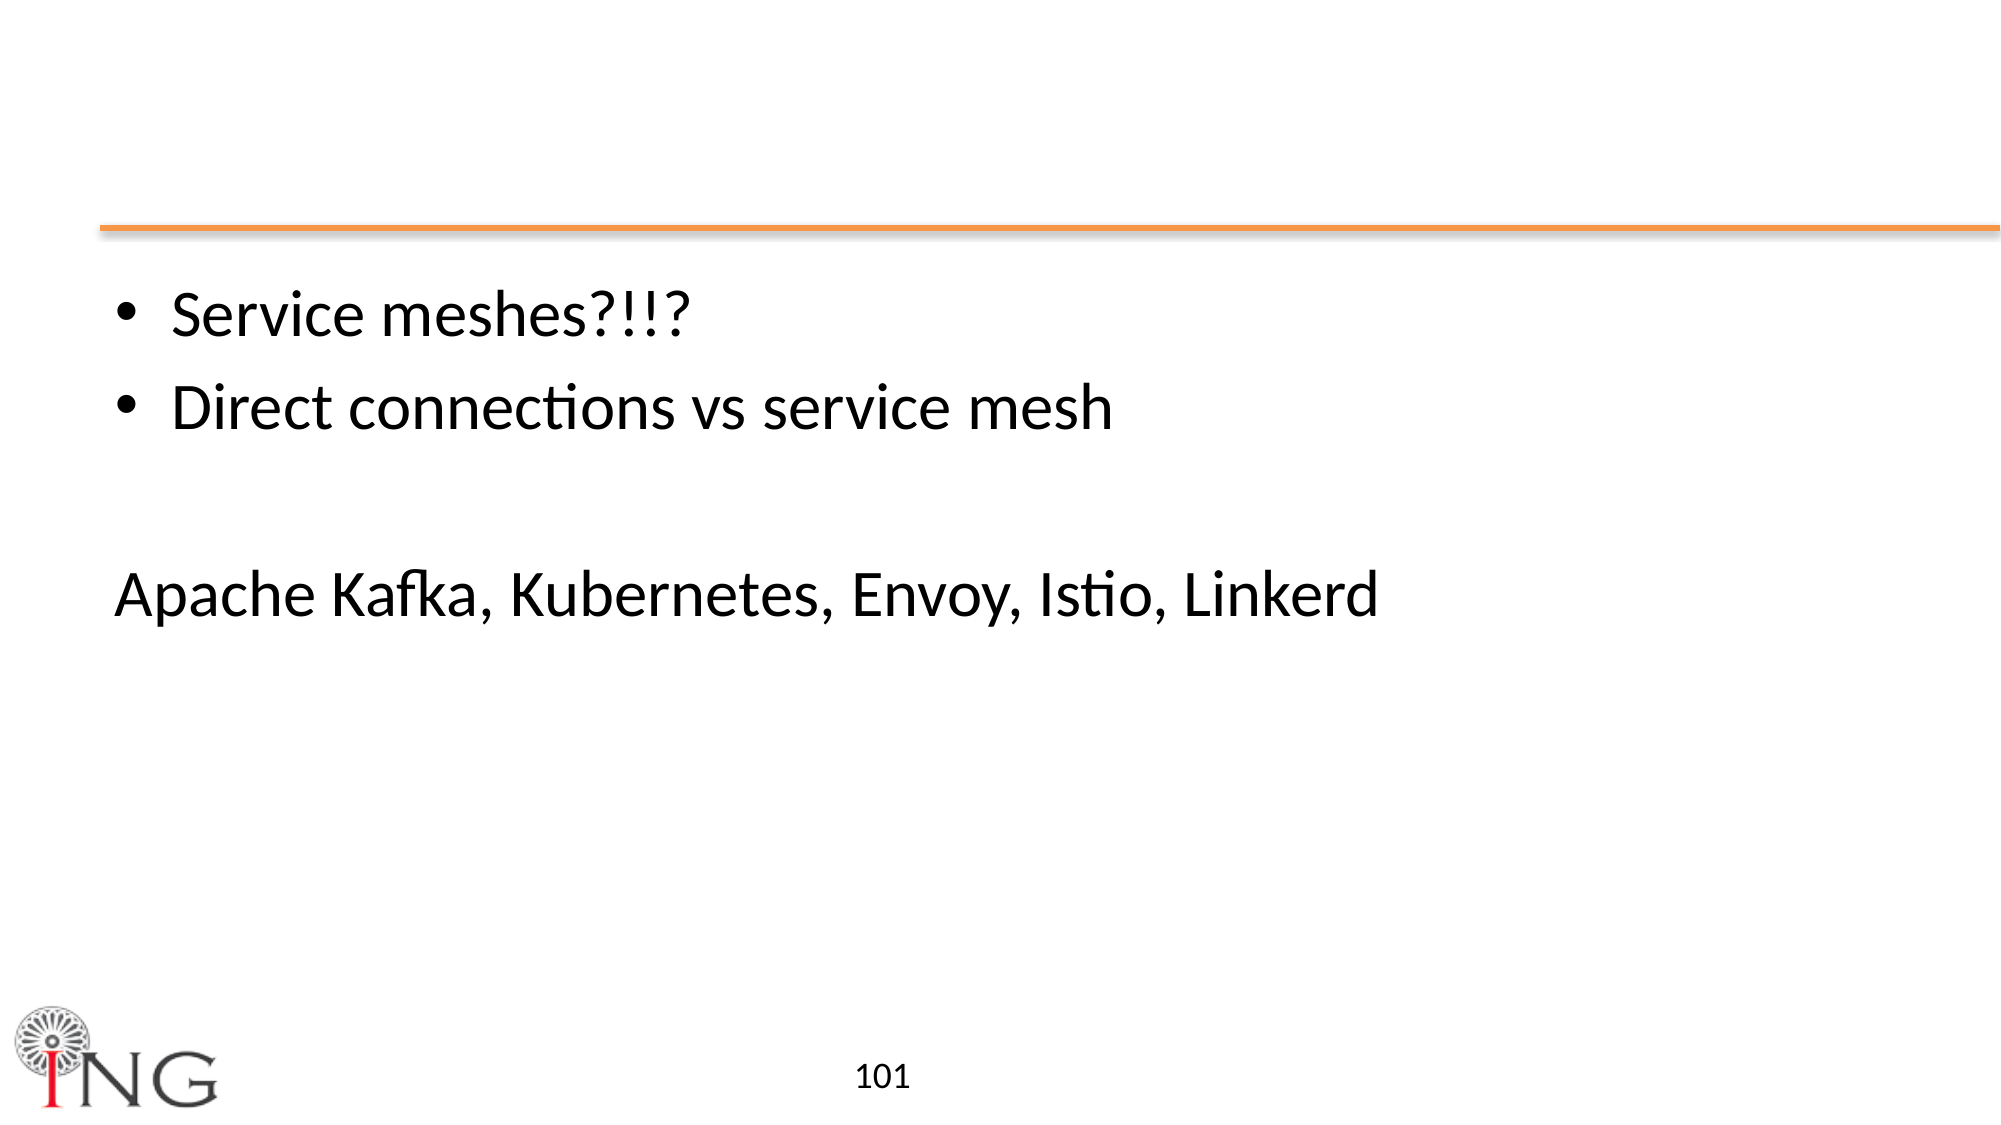

#
Service meshes?!!?
Direct connections vs service mesh

Apache Kafka, Kubernetes, Envoy, Istio, Linkerd

101